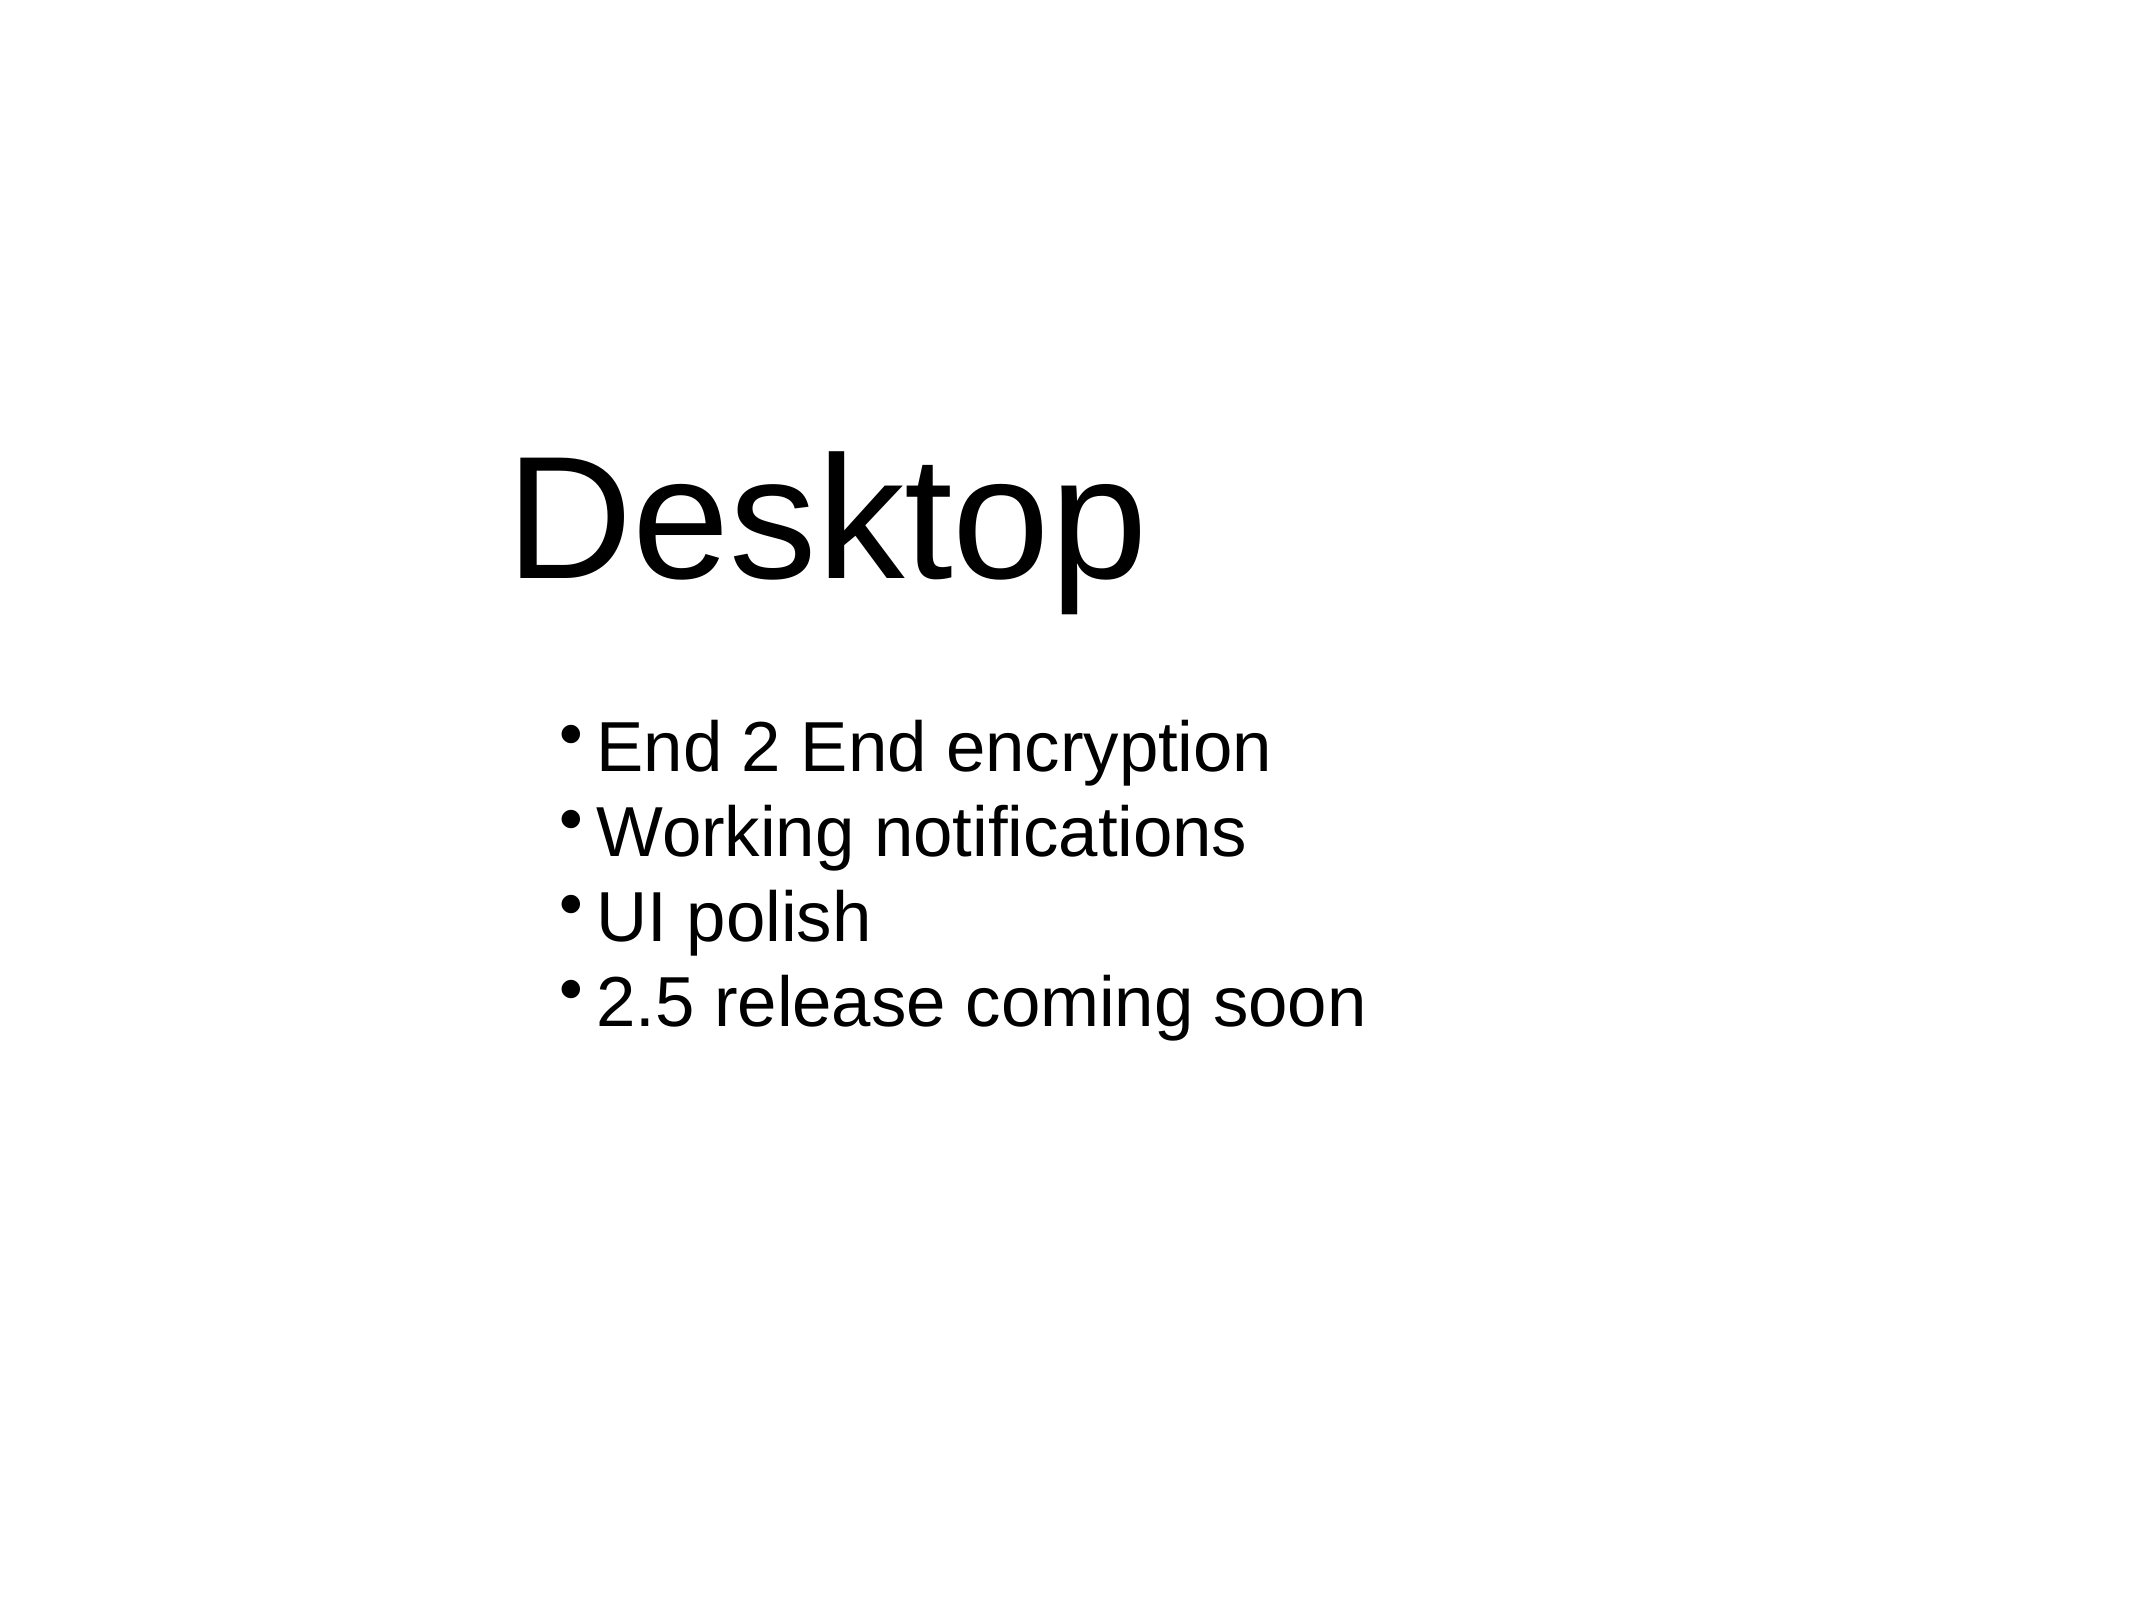

Desktop
End 2 End encryption
Working notifications
UI polish
2.5 release coming soon